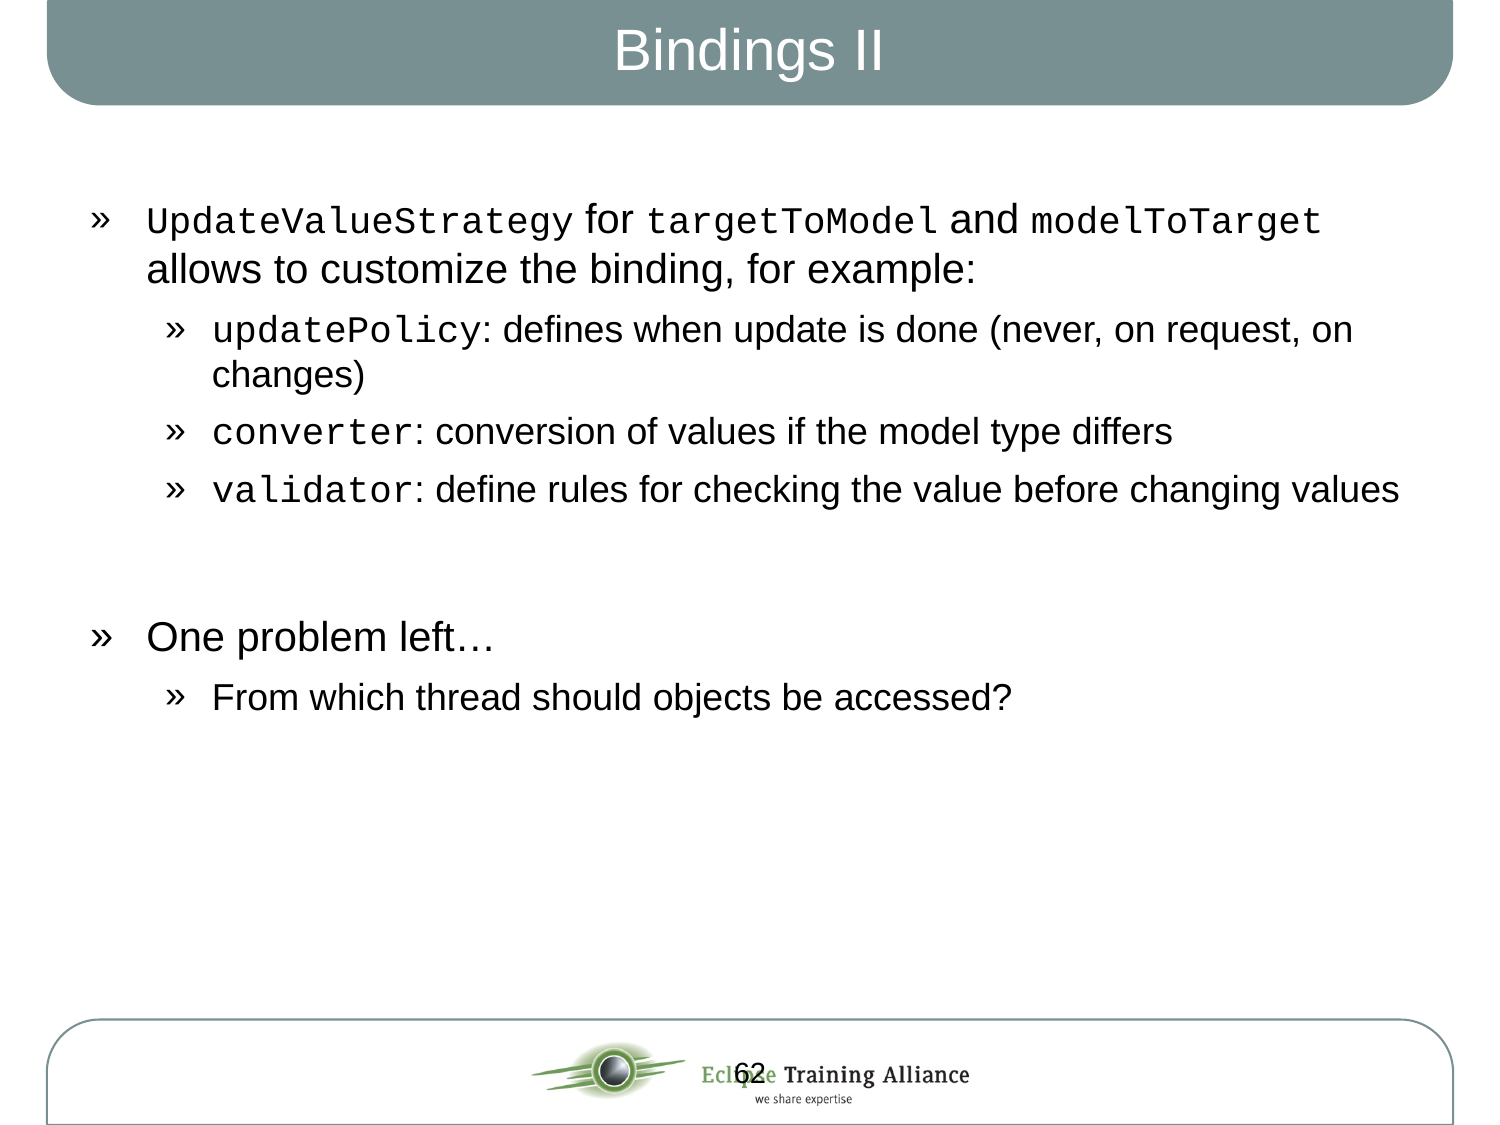

# Bindings II
UpdateValueStrategy for targetToModel and modelToTarget allows to customize the binding, for example:
updatePolicy: defines when update is done (never, on request, on changes)
converter: conversion of values if the model type differs
validator: define rules for checking the value before changing values

One problem left…
From which thread should objects be accessed?
62